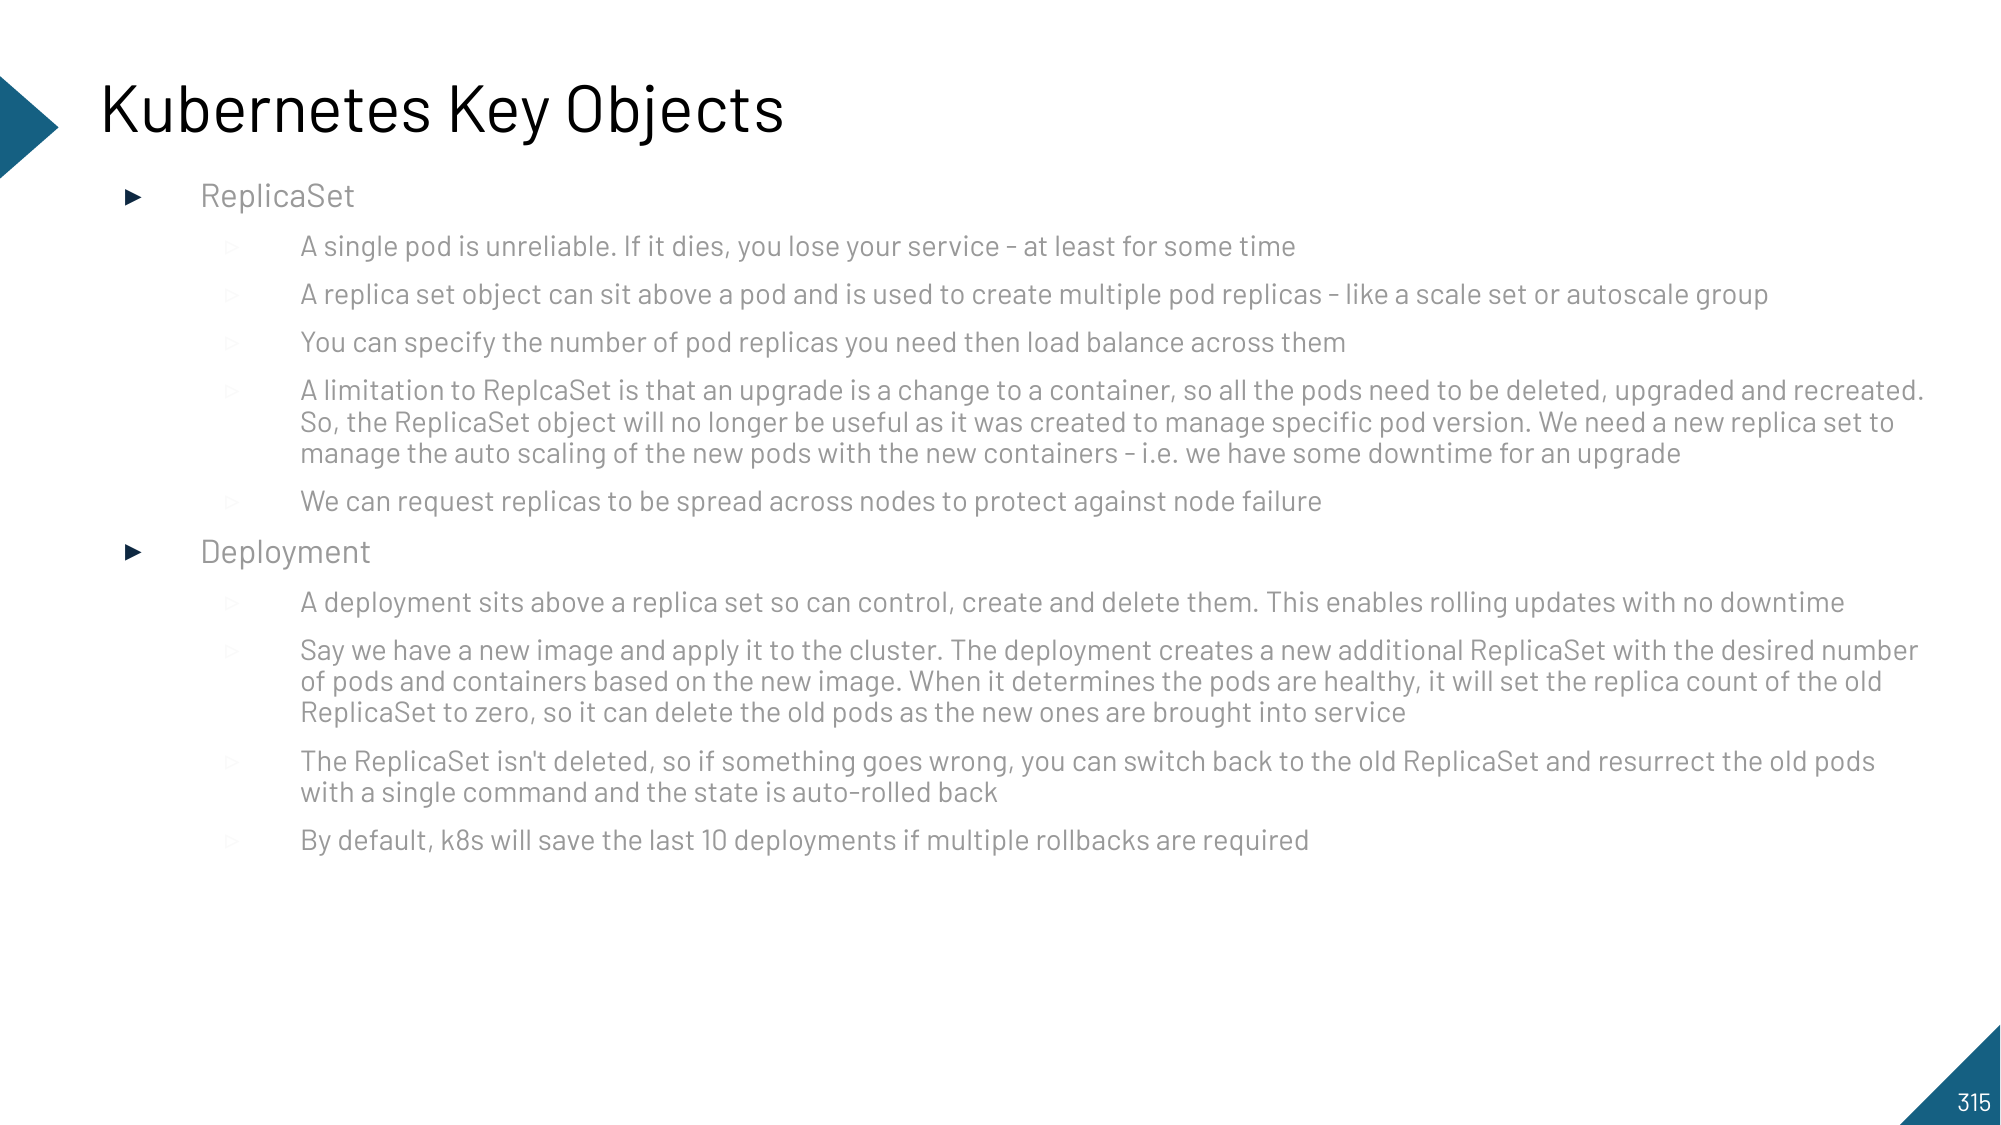

# Kubernetes Key Objects
ReplicaSet
A single pod is unreliable. If it dies, you lose your service - at least for some time
A replica set object can sit above a pod and is used to create multiple pod replicas - like a scale set or autoscale group
You can specify the number of pod replicas you need then load balance across them
A limitation to ReplcaSet is that an upgrade is a change to a container, so all the pods need to be deleted, upgraded and recreated. So, the ReplicaSet object will no longer be useful as it was created to manage specific pod version. We need a new replica set to manage the auto scaling of the new pods with the new containers - i.e. we have some downtime for an upgrade
We can request replicas to be spread across nodes to protect against node failure
Deployment
A deployment sits above a replica set so can control, create and delete them. This enables rolling updates with no downtime
Say we have a new image and apply it to the cluster. The deployment creates a new additional ReplicaSet with the desired number of pods and containers based on the new image. When it determines the pods are healthy, it will set the replica count of the old ReplicaSet to zero, so it can delete the old pods as the new ones are brought into service
The ReplicaSet isn't deleted, so if something goes wrong, you can switch back to the old ReplicaSet and resurrect the old pods with a single command and the state is auto-rolled back
By default, k8s will save the last 10 deployments if multiple rollbacks are required

315